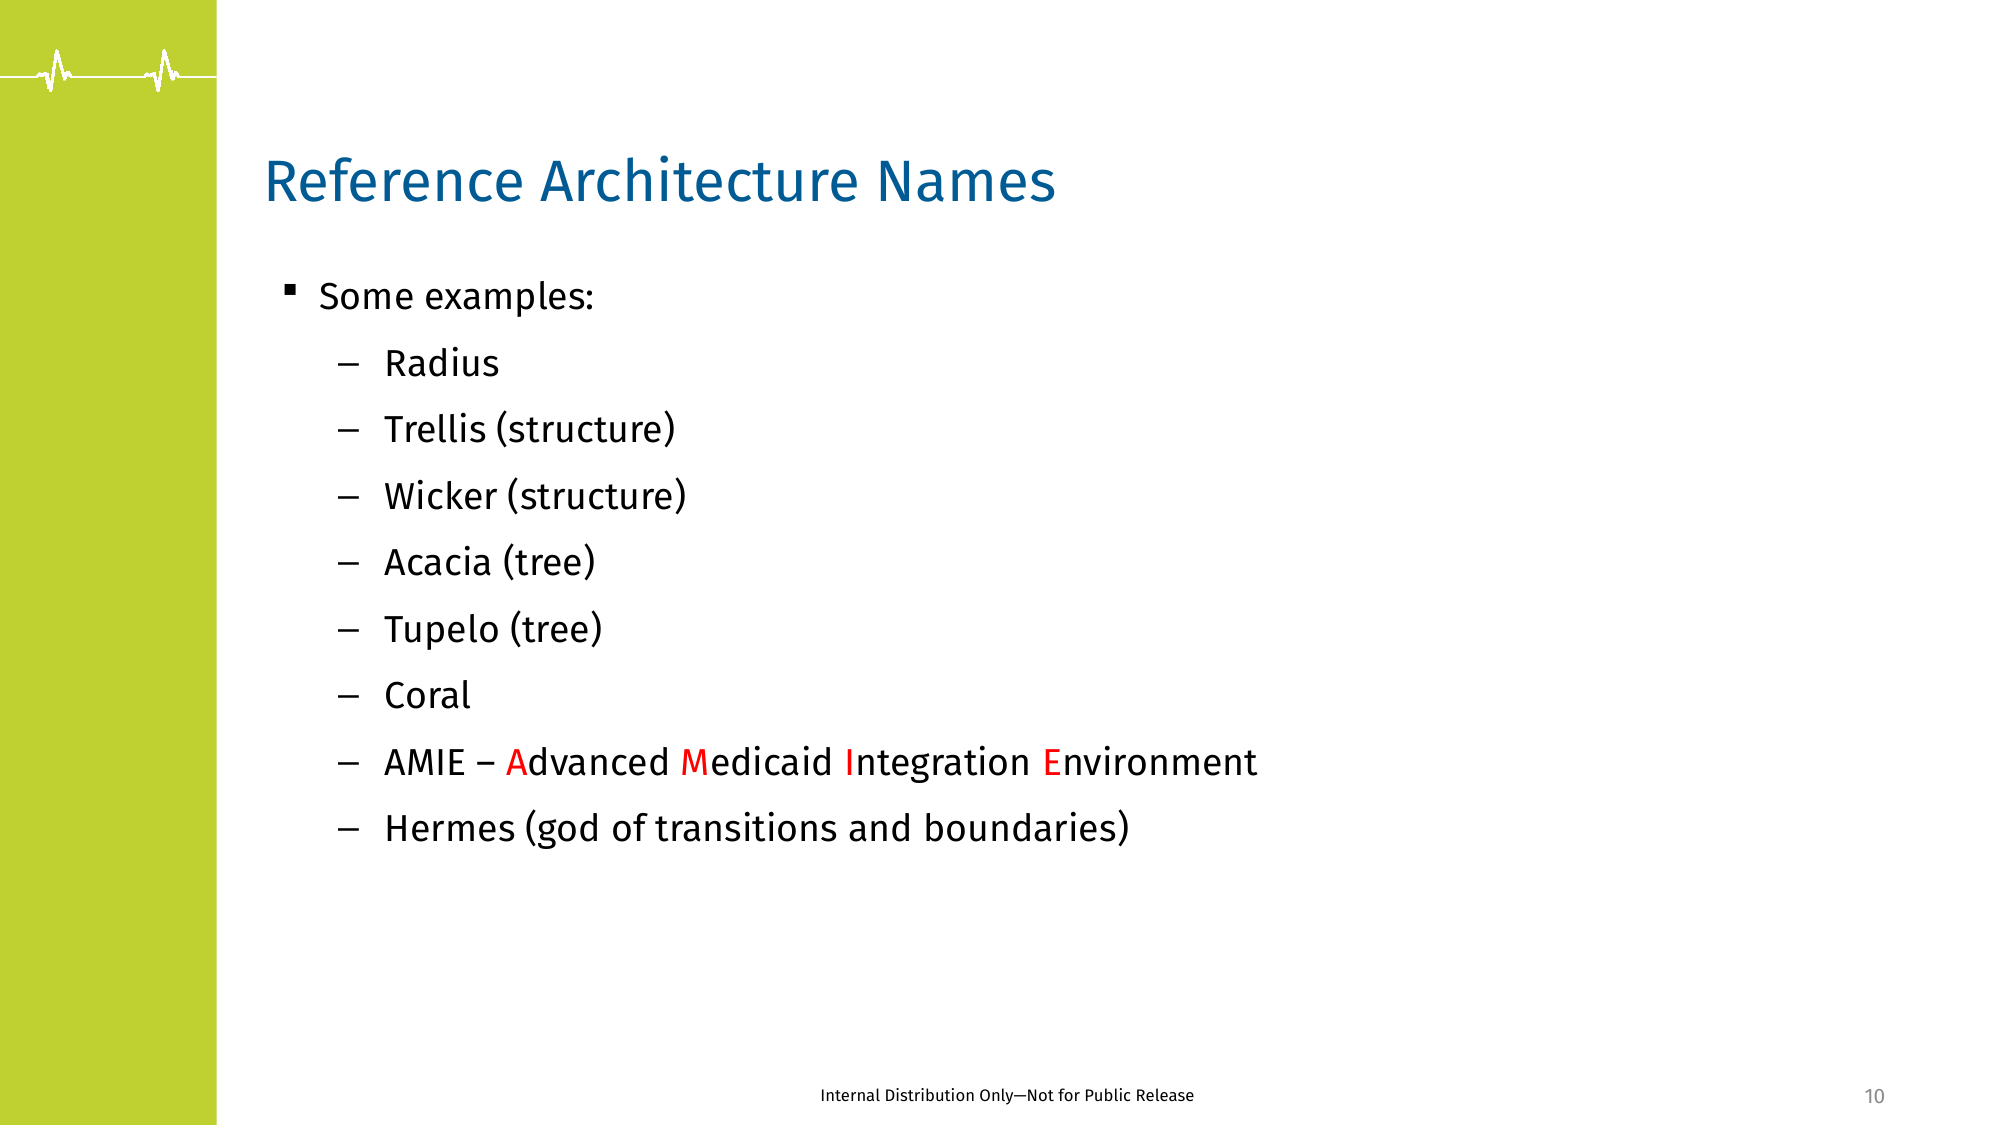

# Reference Architecture Names
Some examples:
Radius
Trellis (structure)
Wicker (structure)
Acacia (tree)
Tupelo (tree)
Coral
AMIE – Advanced Medicaid Integration Environment
Hermes (god of transitions and boundaries)
10